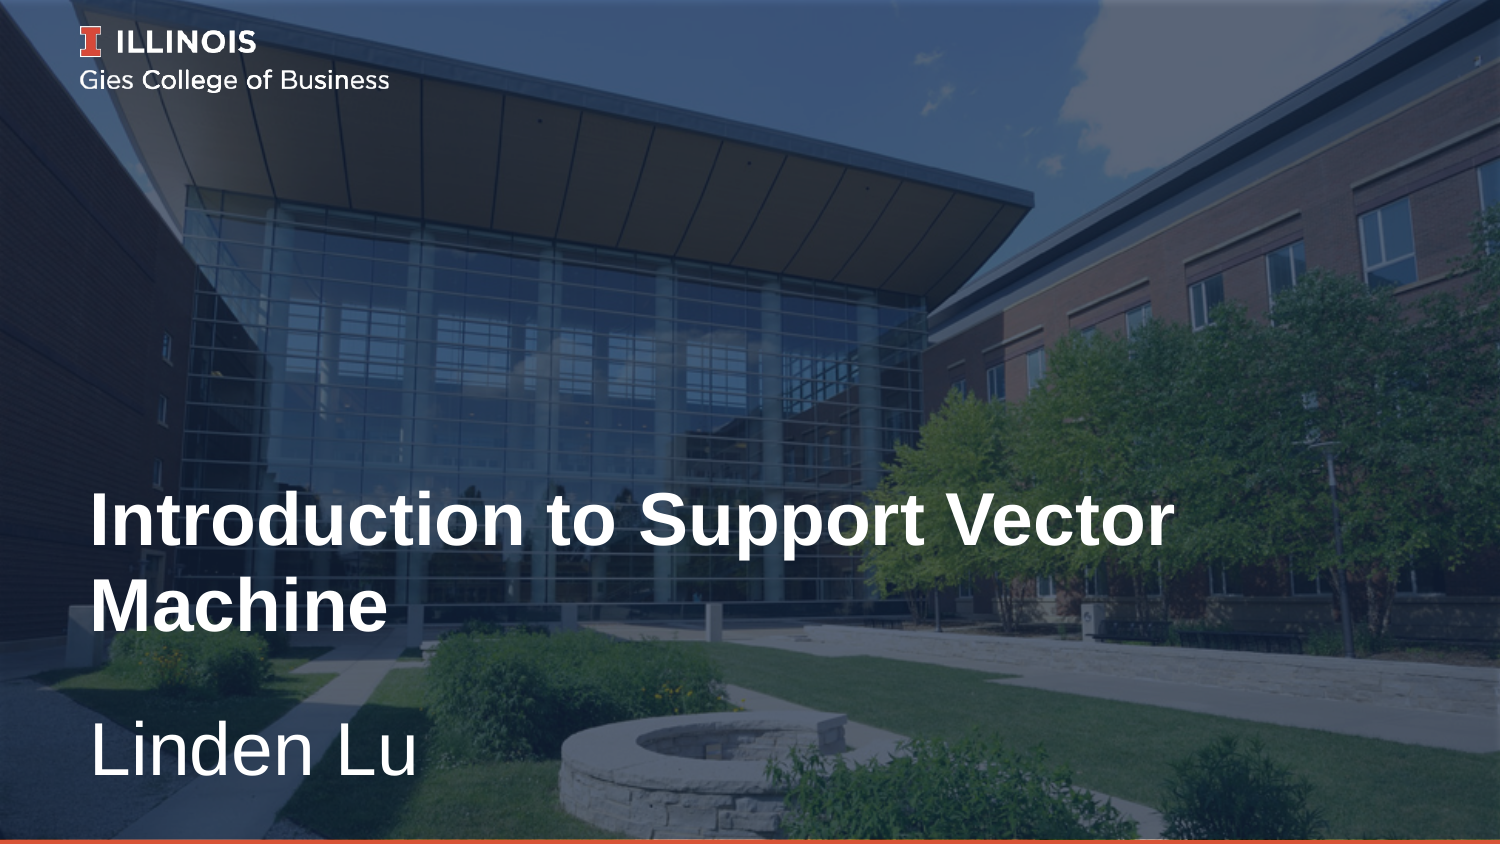

# Introduction to Support Vector Machine
Linden Lu